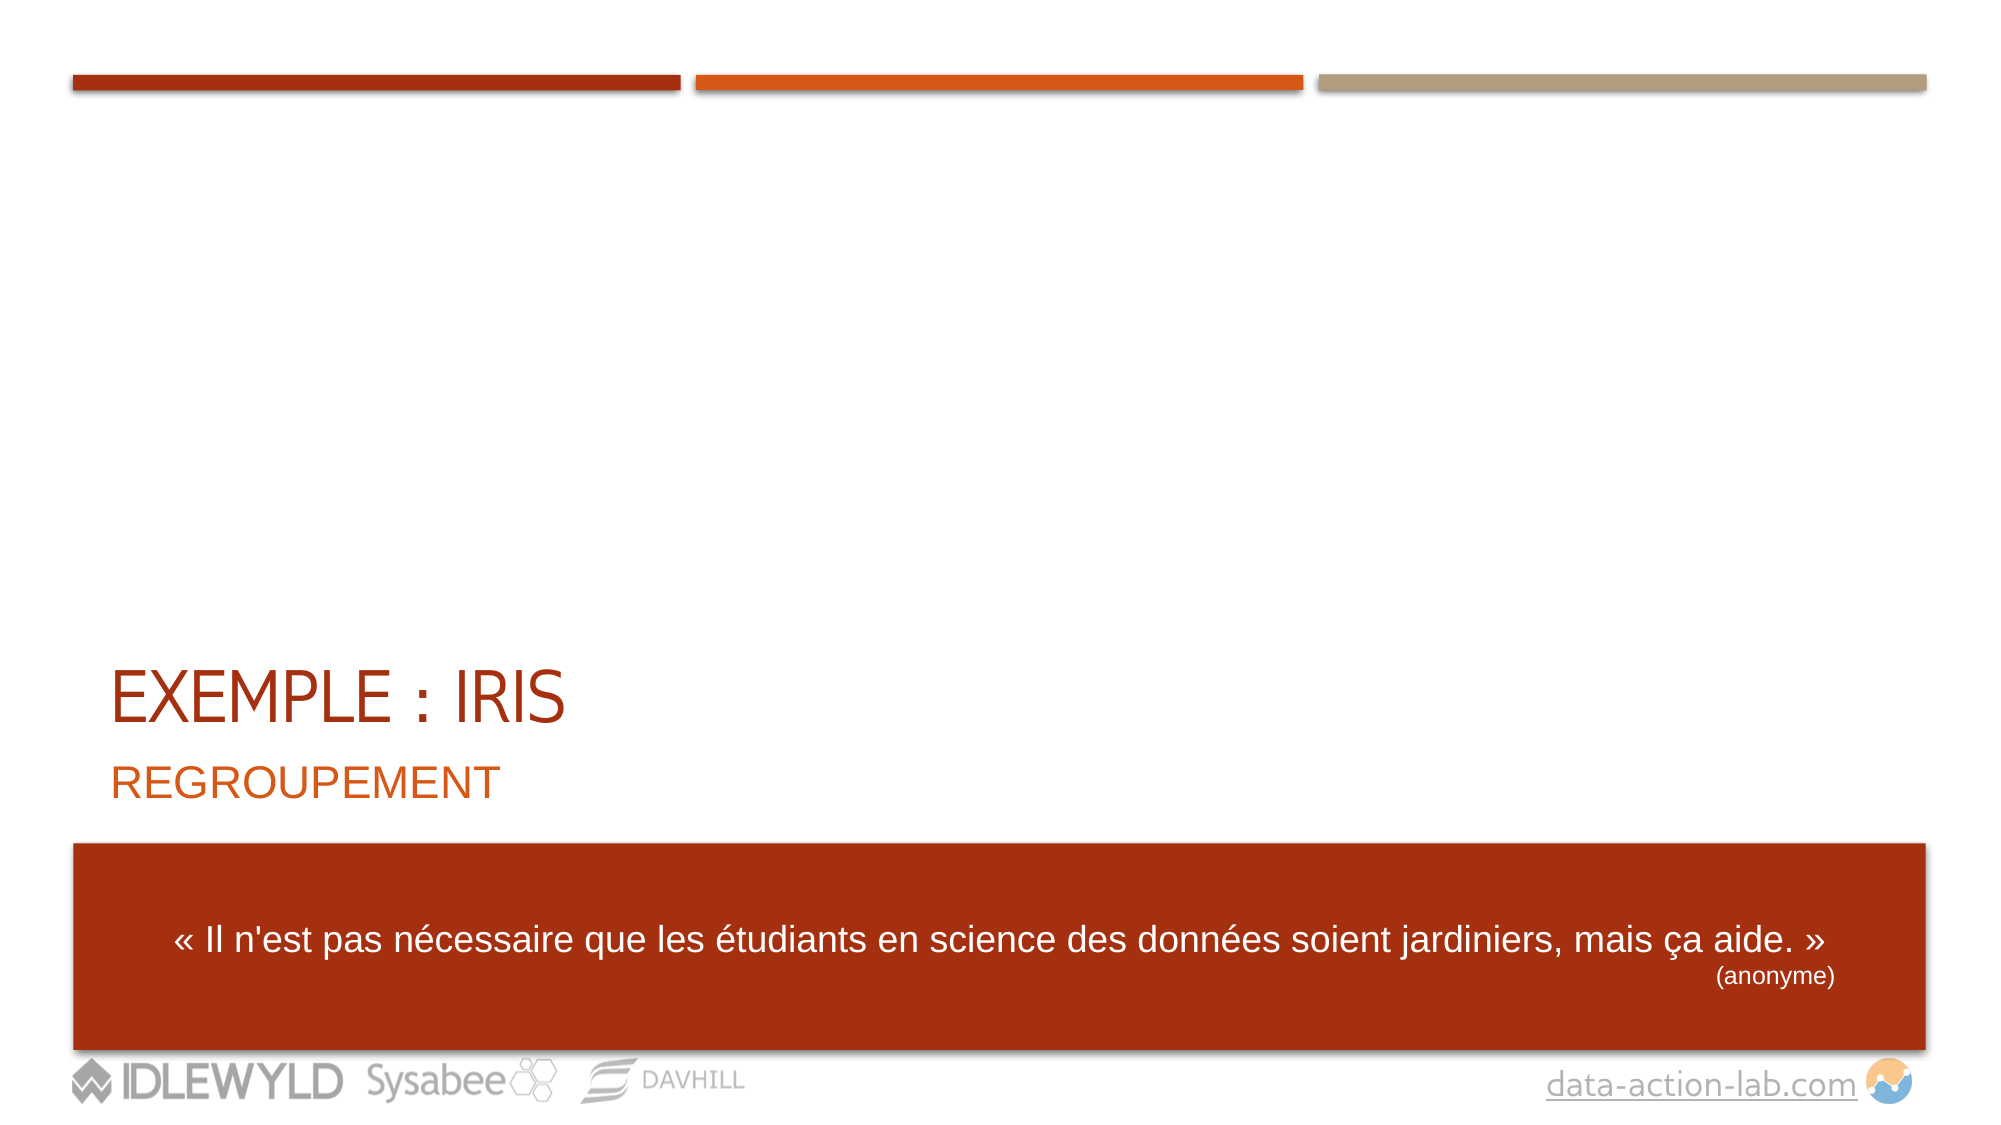

# ExEmple : Iris
REGROUPEMENT
« Il n'est pas nécessaire que les étudiants en science des données soient jardiniers, mais ça aide. »
(anonyme)